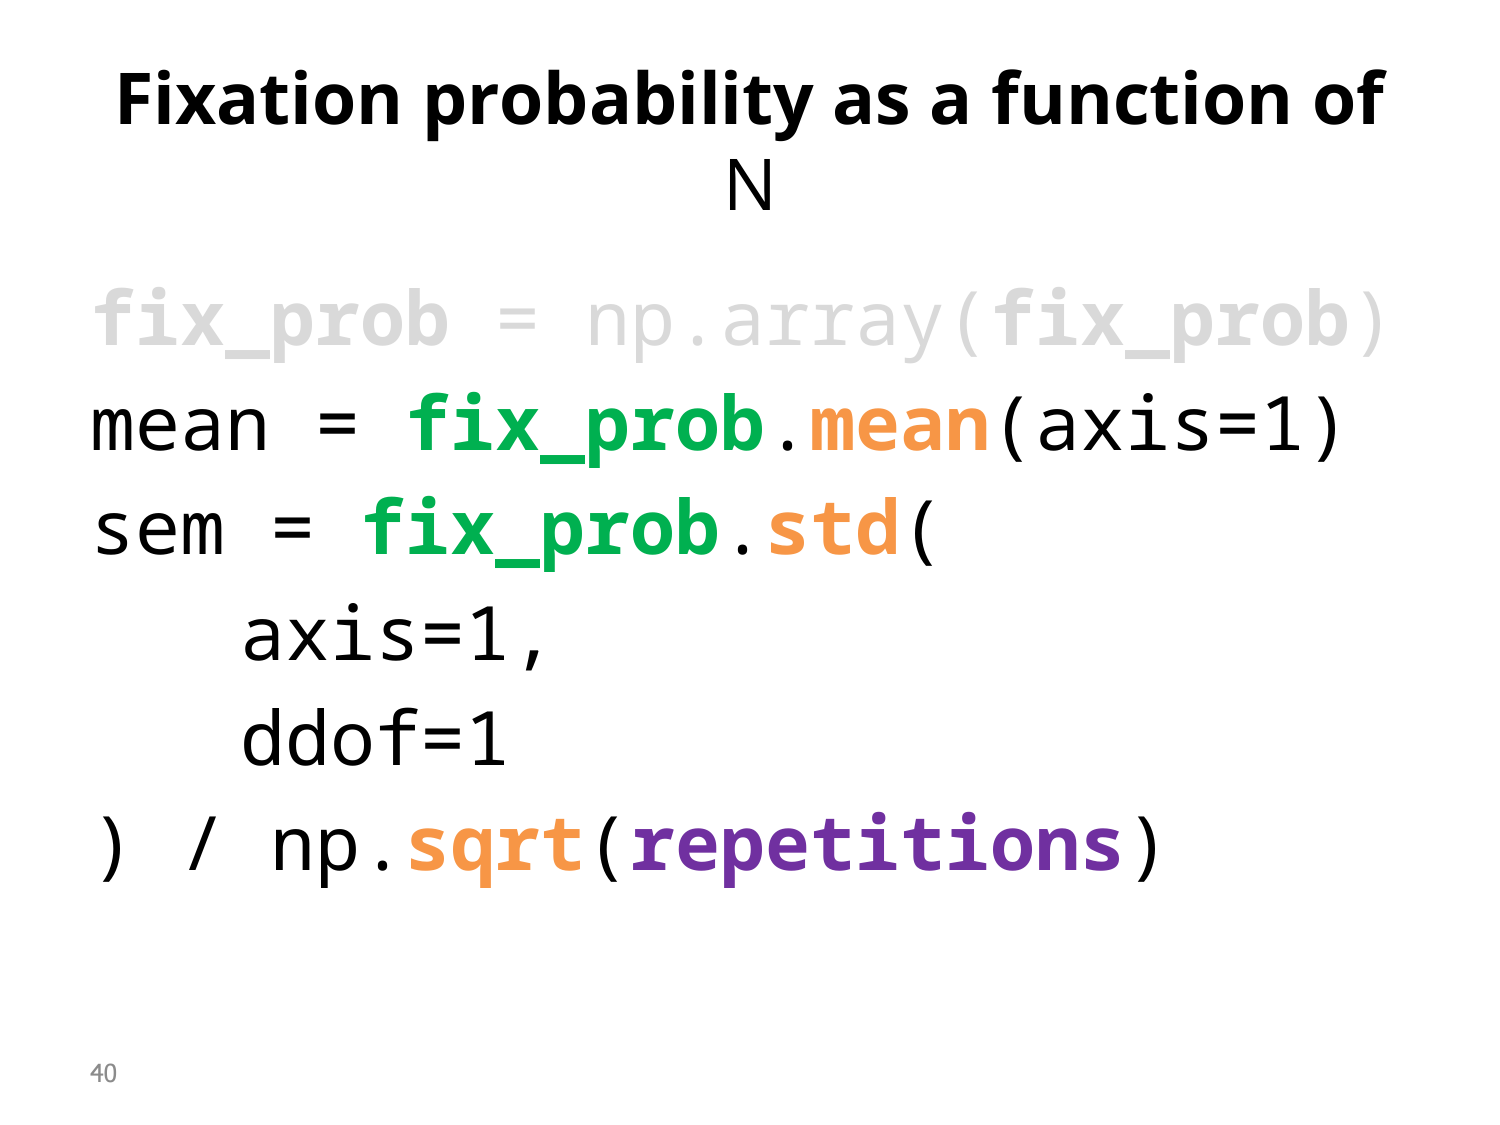

# Fixation probability as a function of N
fix_prob = np.array(fix_prob)
mean = fix_prob.mean(axis=1)
sem = fix_prob.std(
	axis=1,
	ddof=1
) / np.sqrt(repetitions)
40